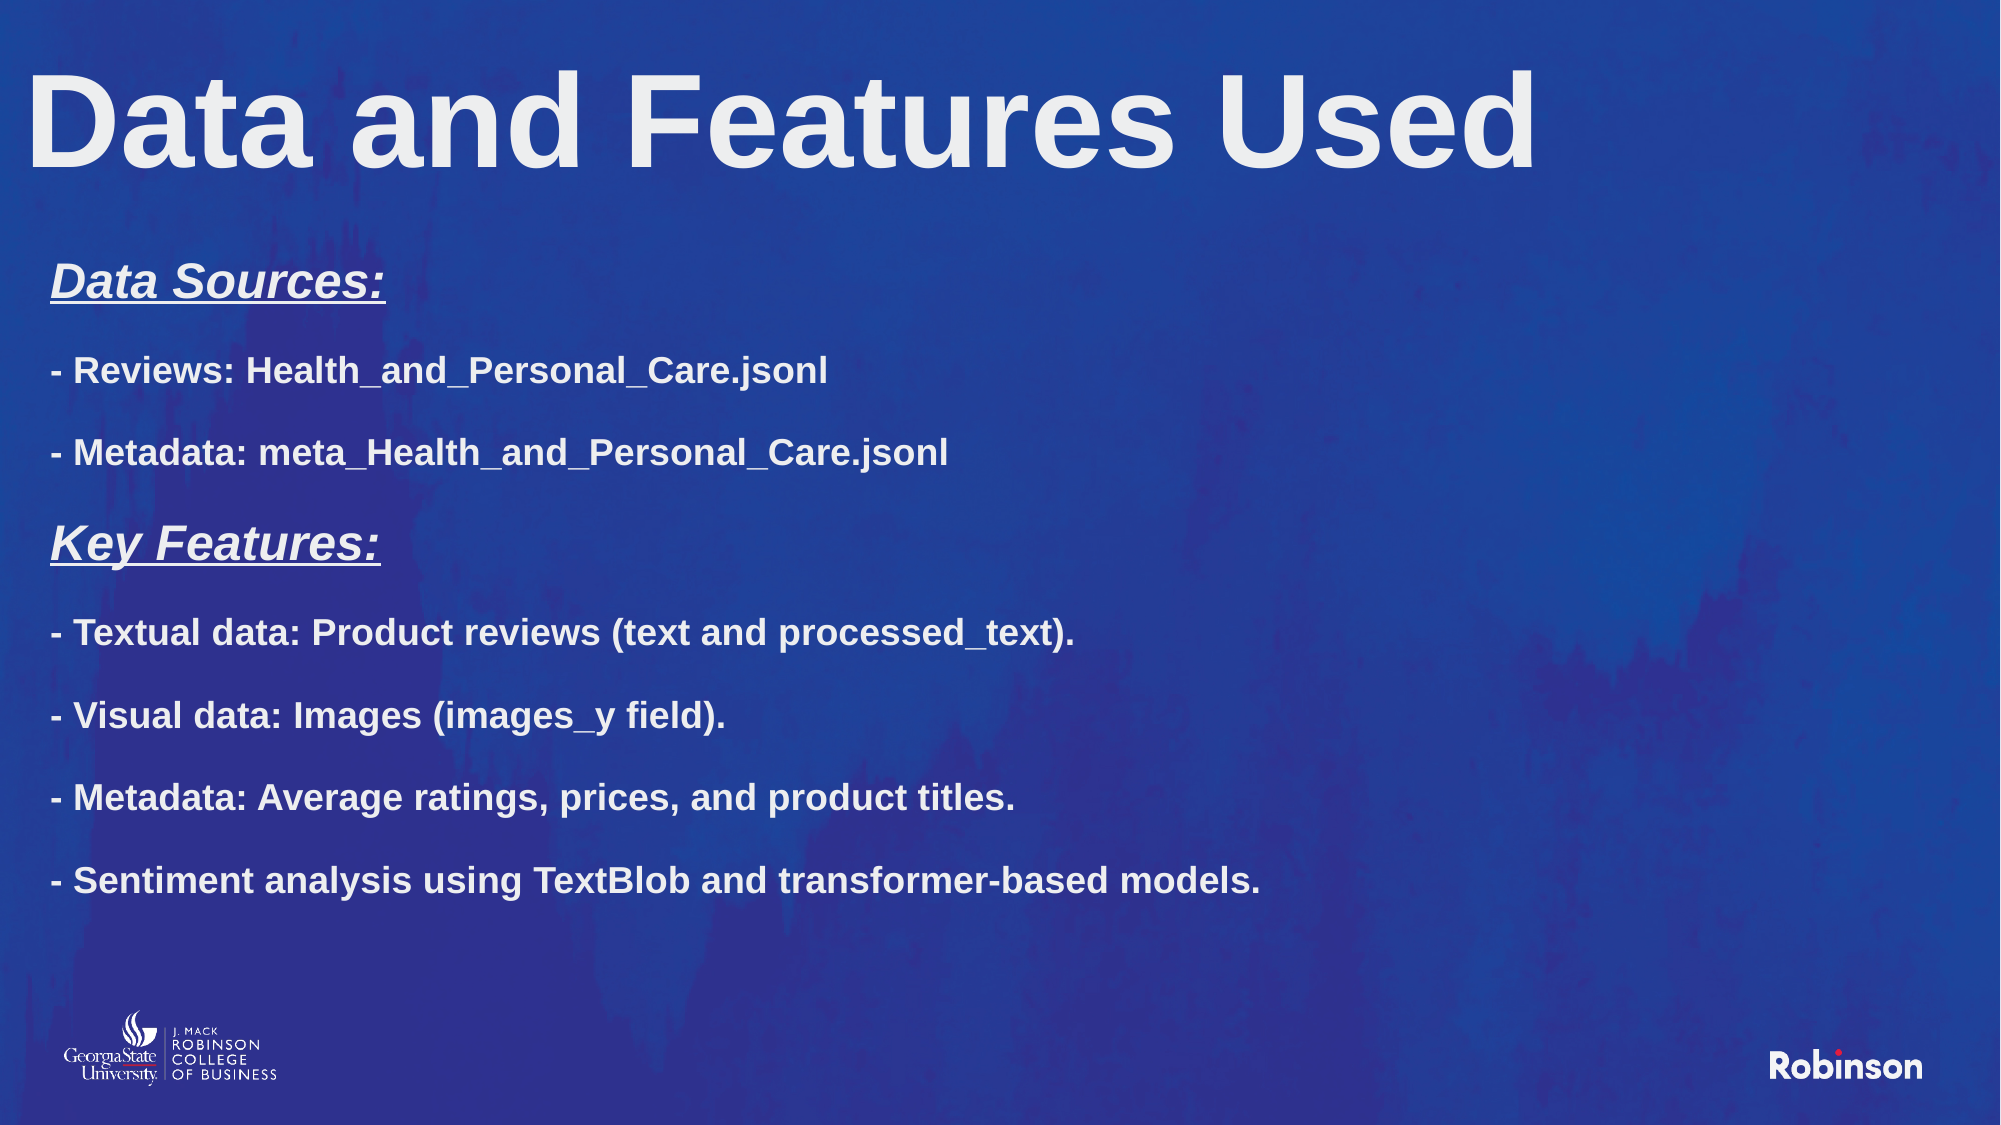

# Data and Features Used
Data Sources:
- Reviews: Health_and_Personal_Care.jsonl
- Metadata: meta_Health_and_Personal_Care.jsonl
Key Features:
- Textual data: Product reviews (text and processed_text).
- Visual data: Images (images_y field).
- Metadata: Average ratings, prices, and product titles.
- Sentiment analysis using TextBlob and transformer-based models.